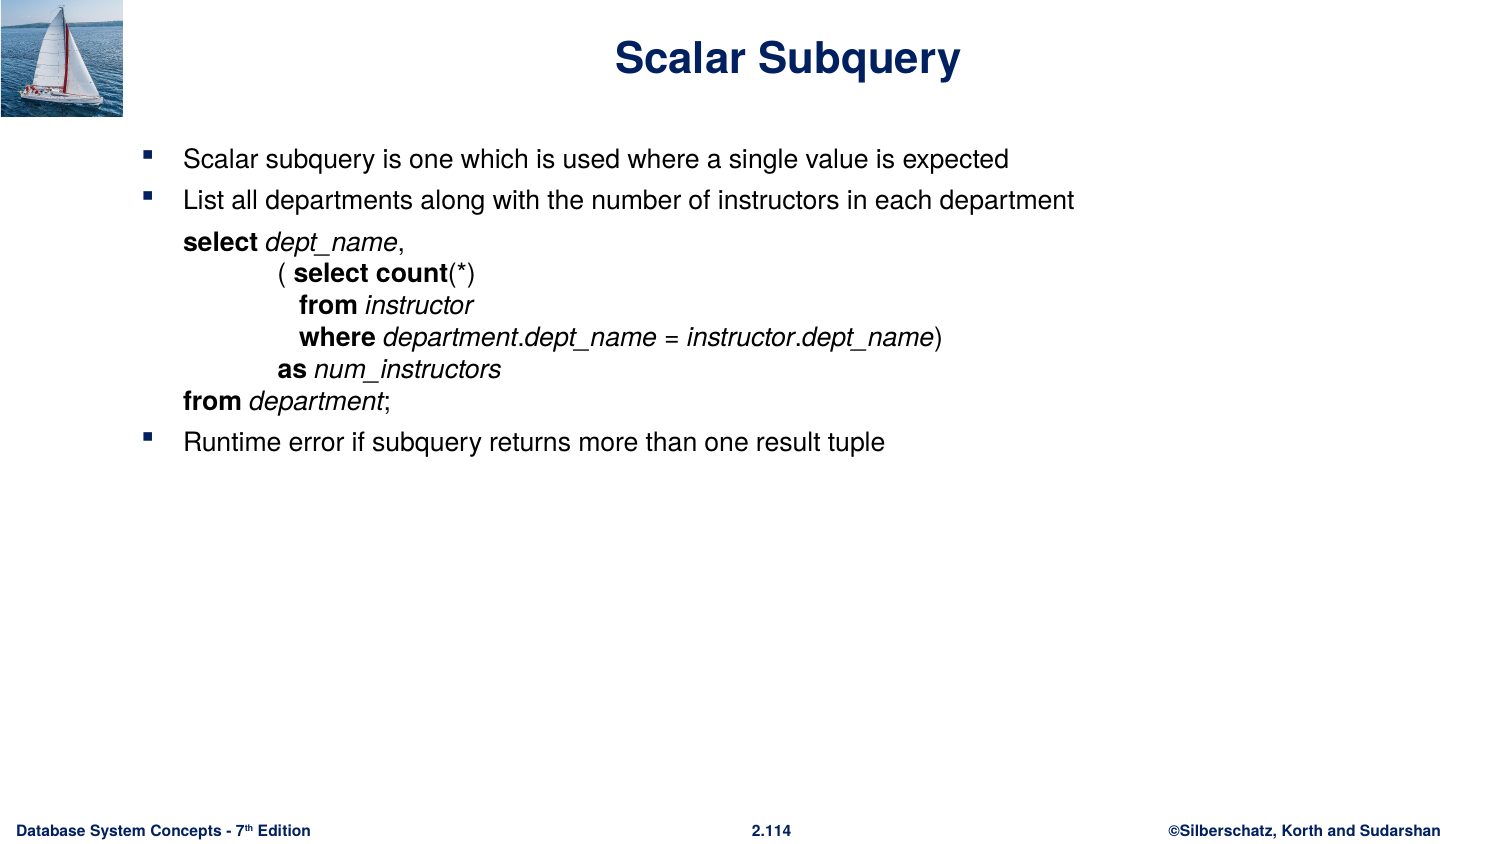

# Scalar Subquery
Scalar subquery is one which is used where a single value is expected
List all departments along with the number of instructors in each department
	select dept_name,
             ( select count(*)
                from instructor
                where department.dept_name = instructor.dept_name)
             as num_instructors
from department;
Runtime error if subquery returns more than one result tuple